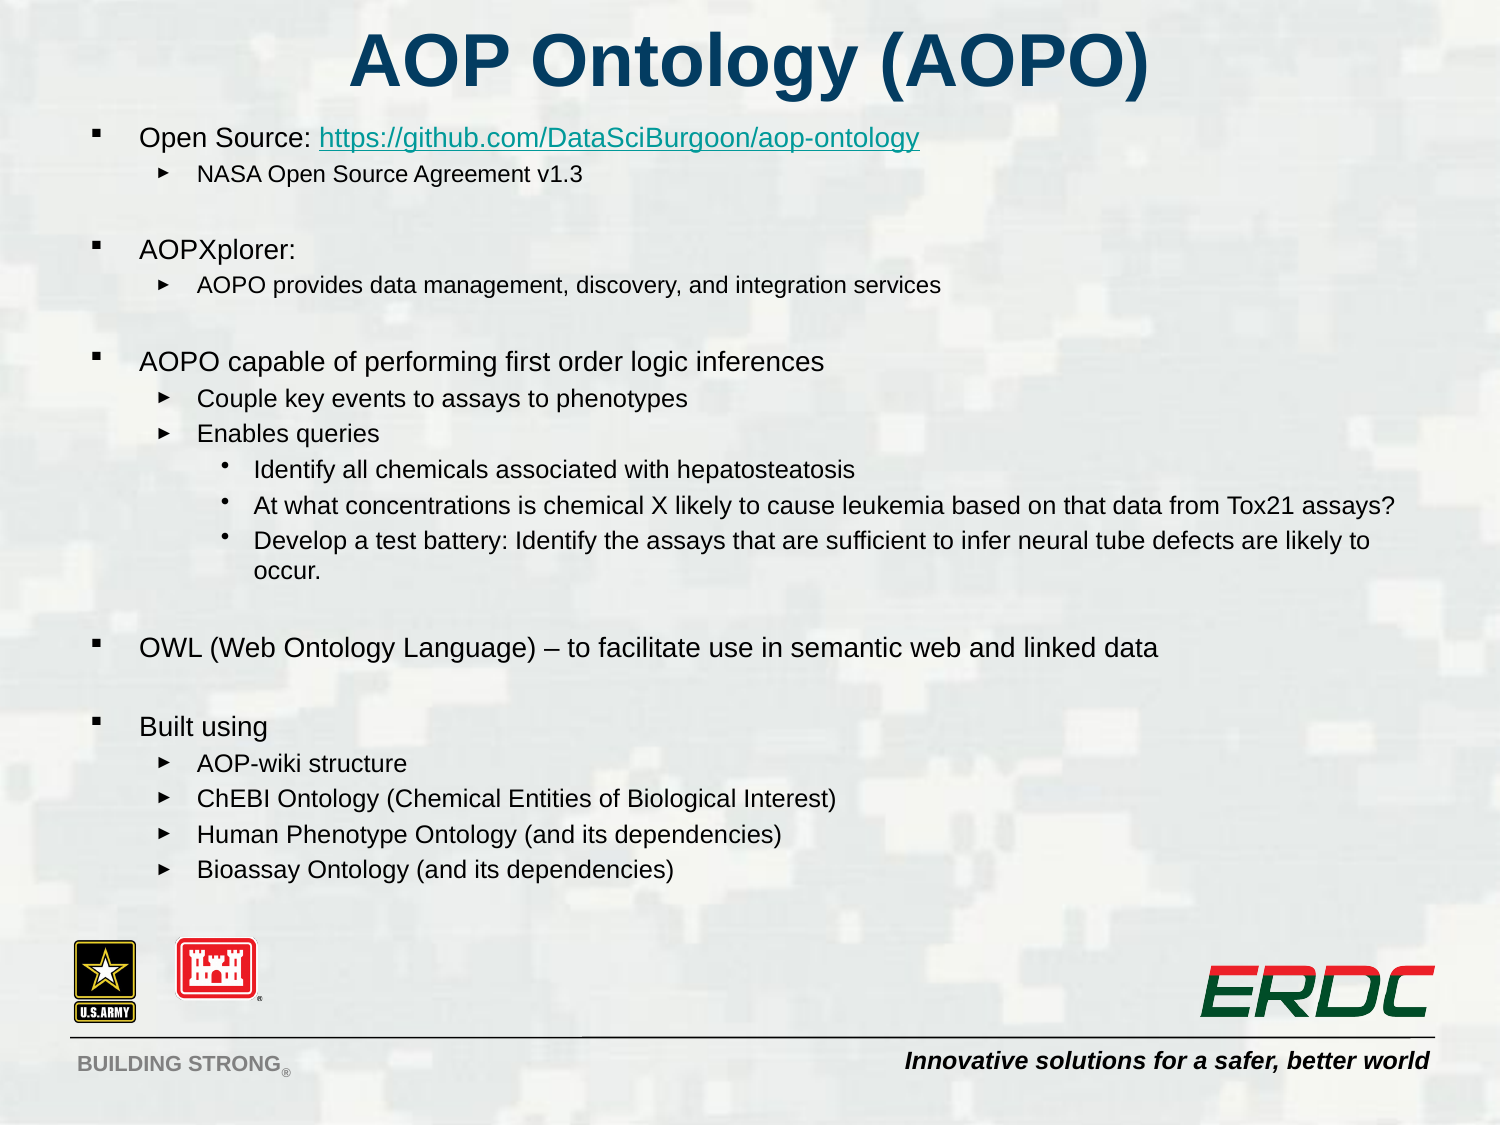

# AOP Ontology (AOPO)
Open Source: https://github.com/DataSciBurgoon/aop-ontology
NASA Open Source Agreement v1.3

AOPXplorer:
AOPO provides data management, discovery, and integration services

AOPO capable of performing first order logic inferences
Couple key events to assays to phenotypes
Enables queries
Identify all chemicals associated with hepatosteatosis
At what concentrations is chemical X likely to cause leukemia based on that data from Tox21 assays?
Develop a test battery: Identify the assays that are sufficient to infer neural tube defects are likely to occur.

OWL (Web Ontology Language) – to facilitate use in semantic web and linked data

Built using
AOP-wiki structure
ChEBI Ontology (Chemical Entities of Biological Interest)
Human Phenotype Ontology (and its dependencies)
Bioassay Ontology (and its dependencies)